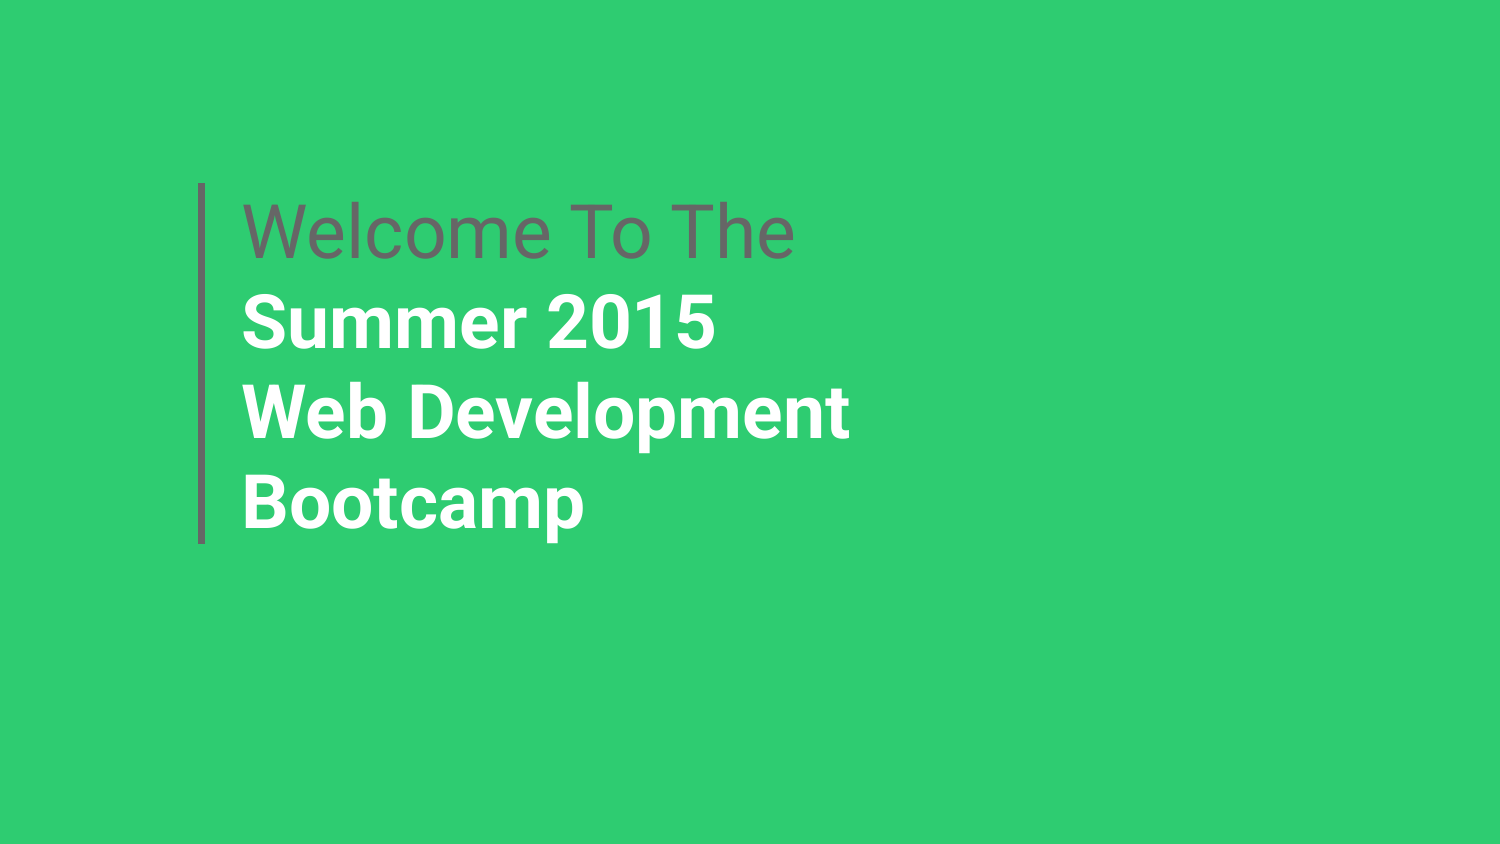

Welcome To The
Summer 2015
Web Development
Bootcamp